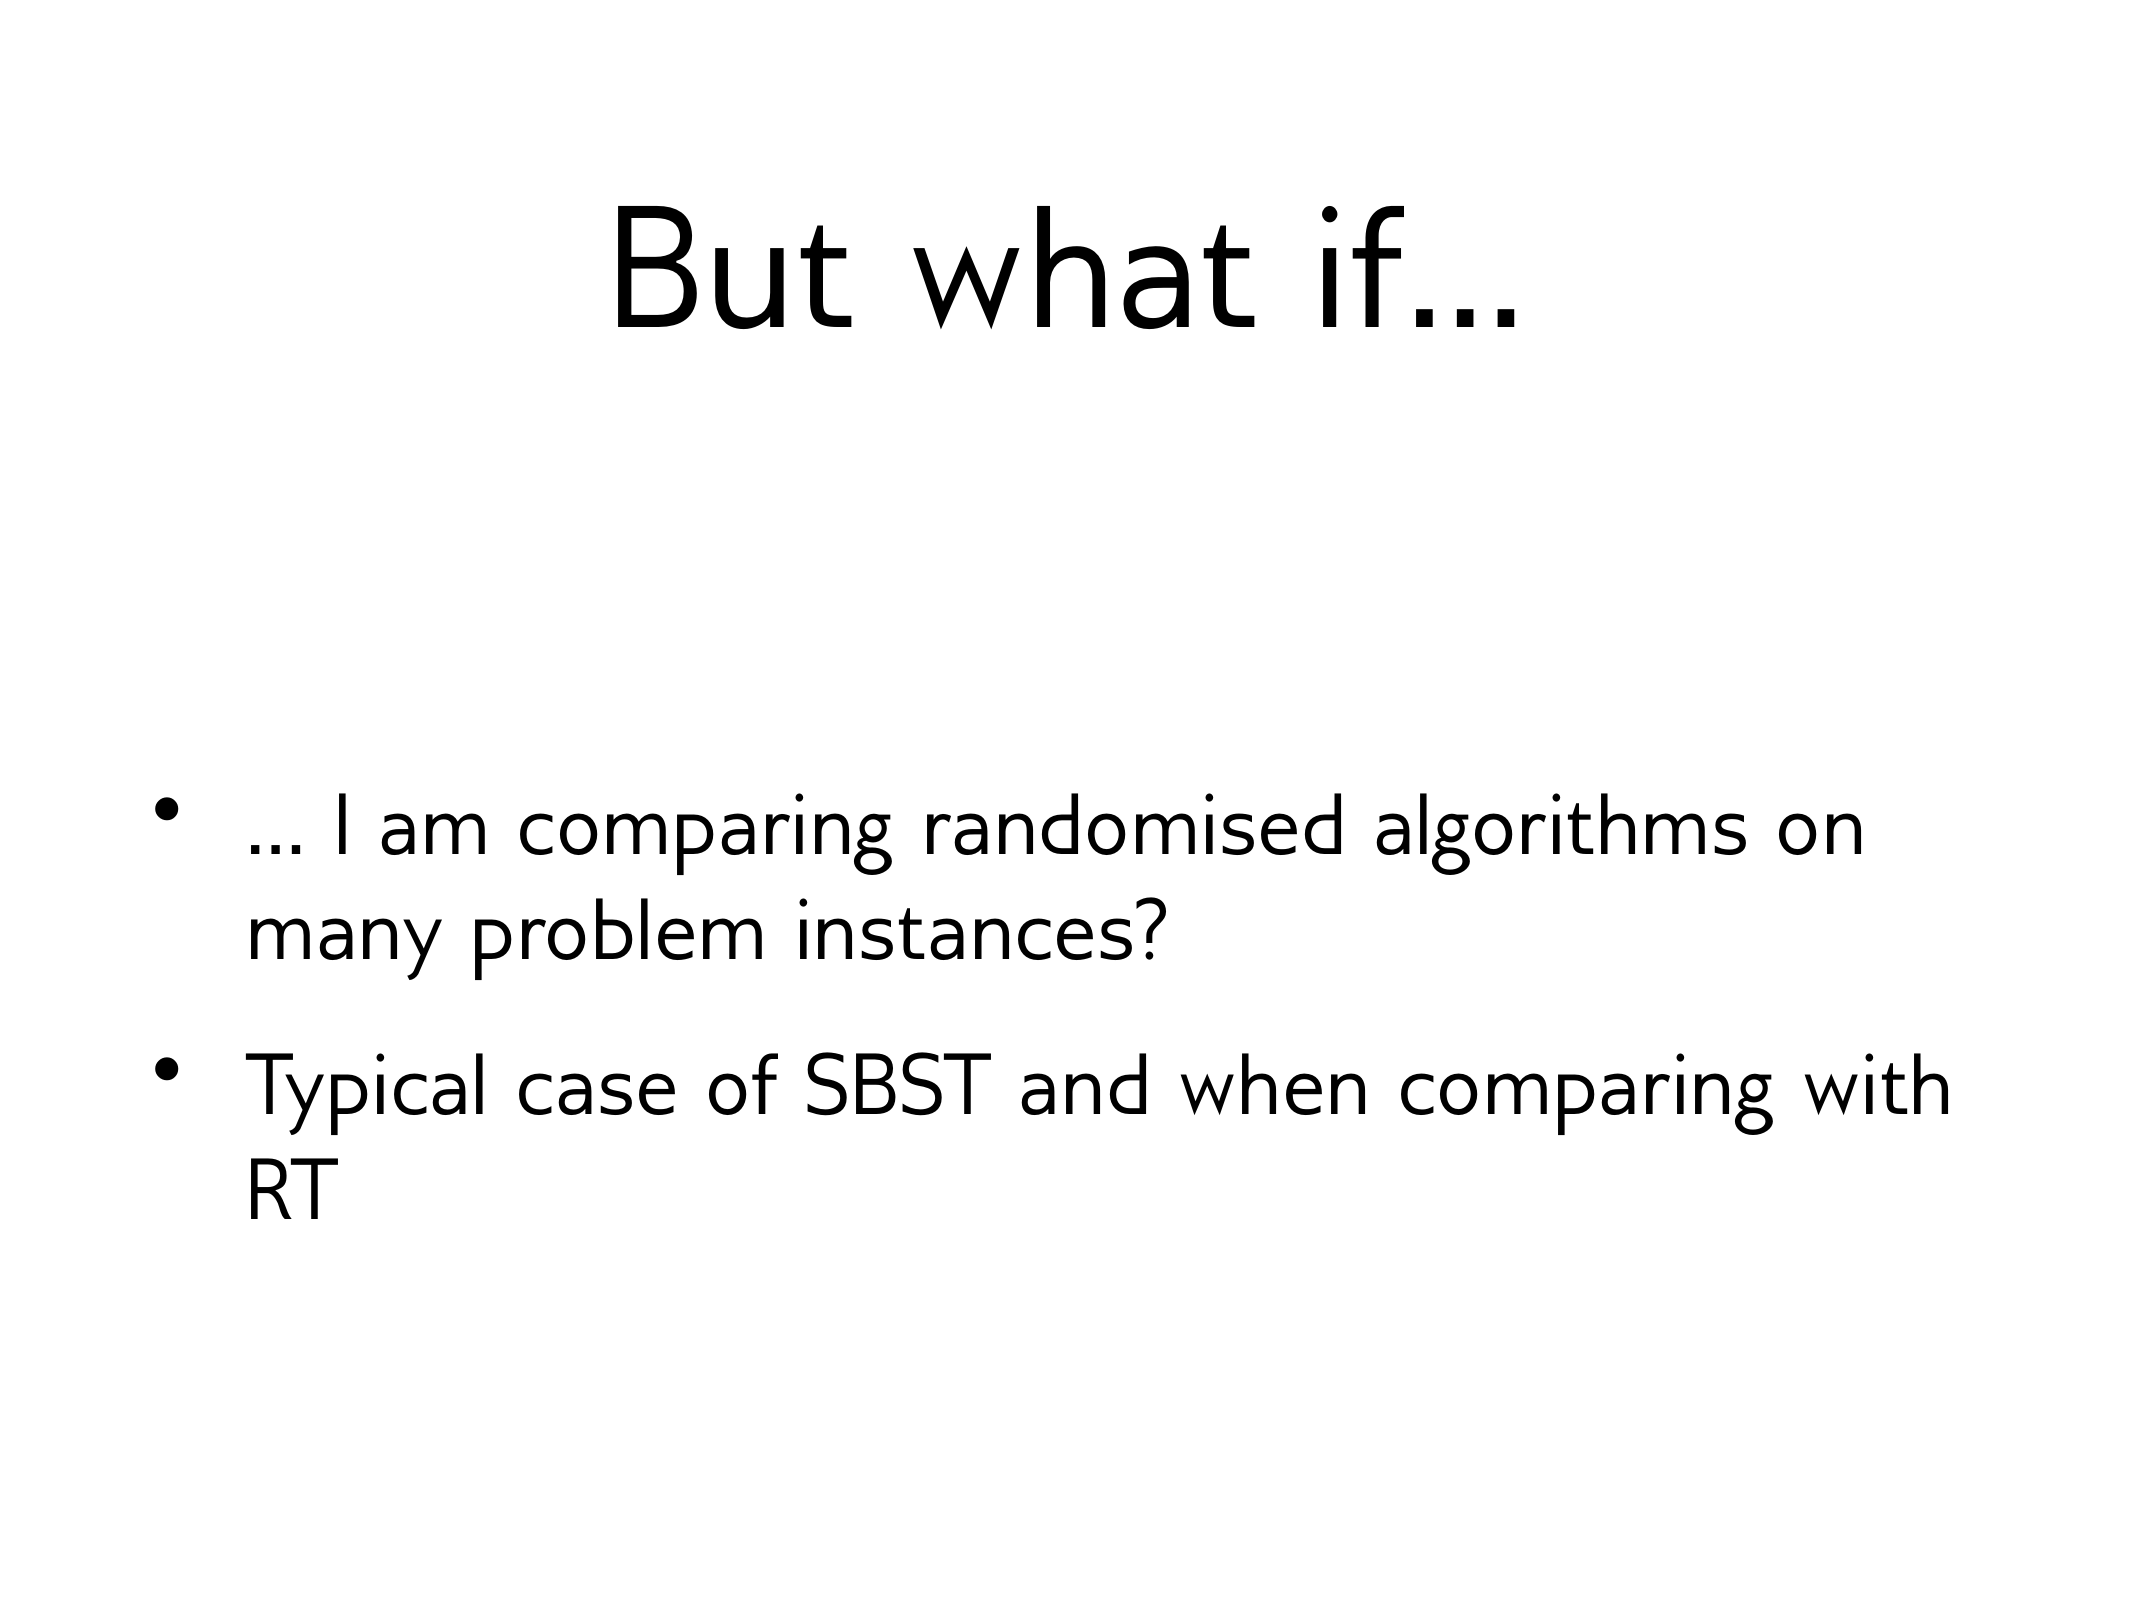

# But what if…
… I am comparing randomised algorithms on many problem instances?
Typical case of SBST and when comparing with RT